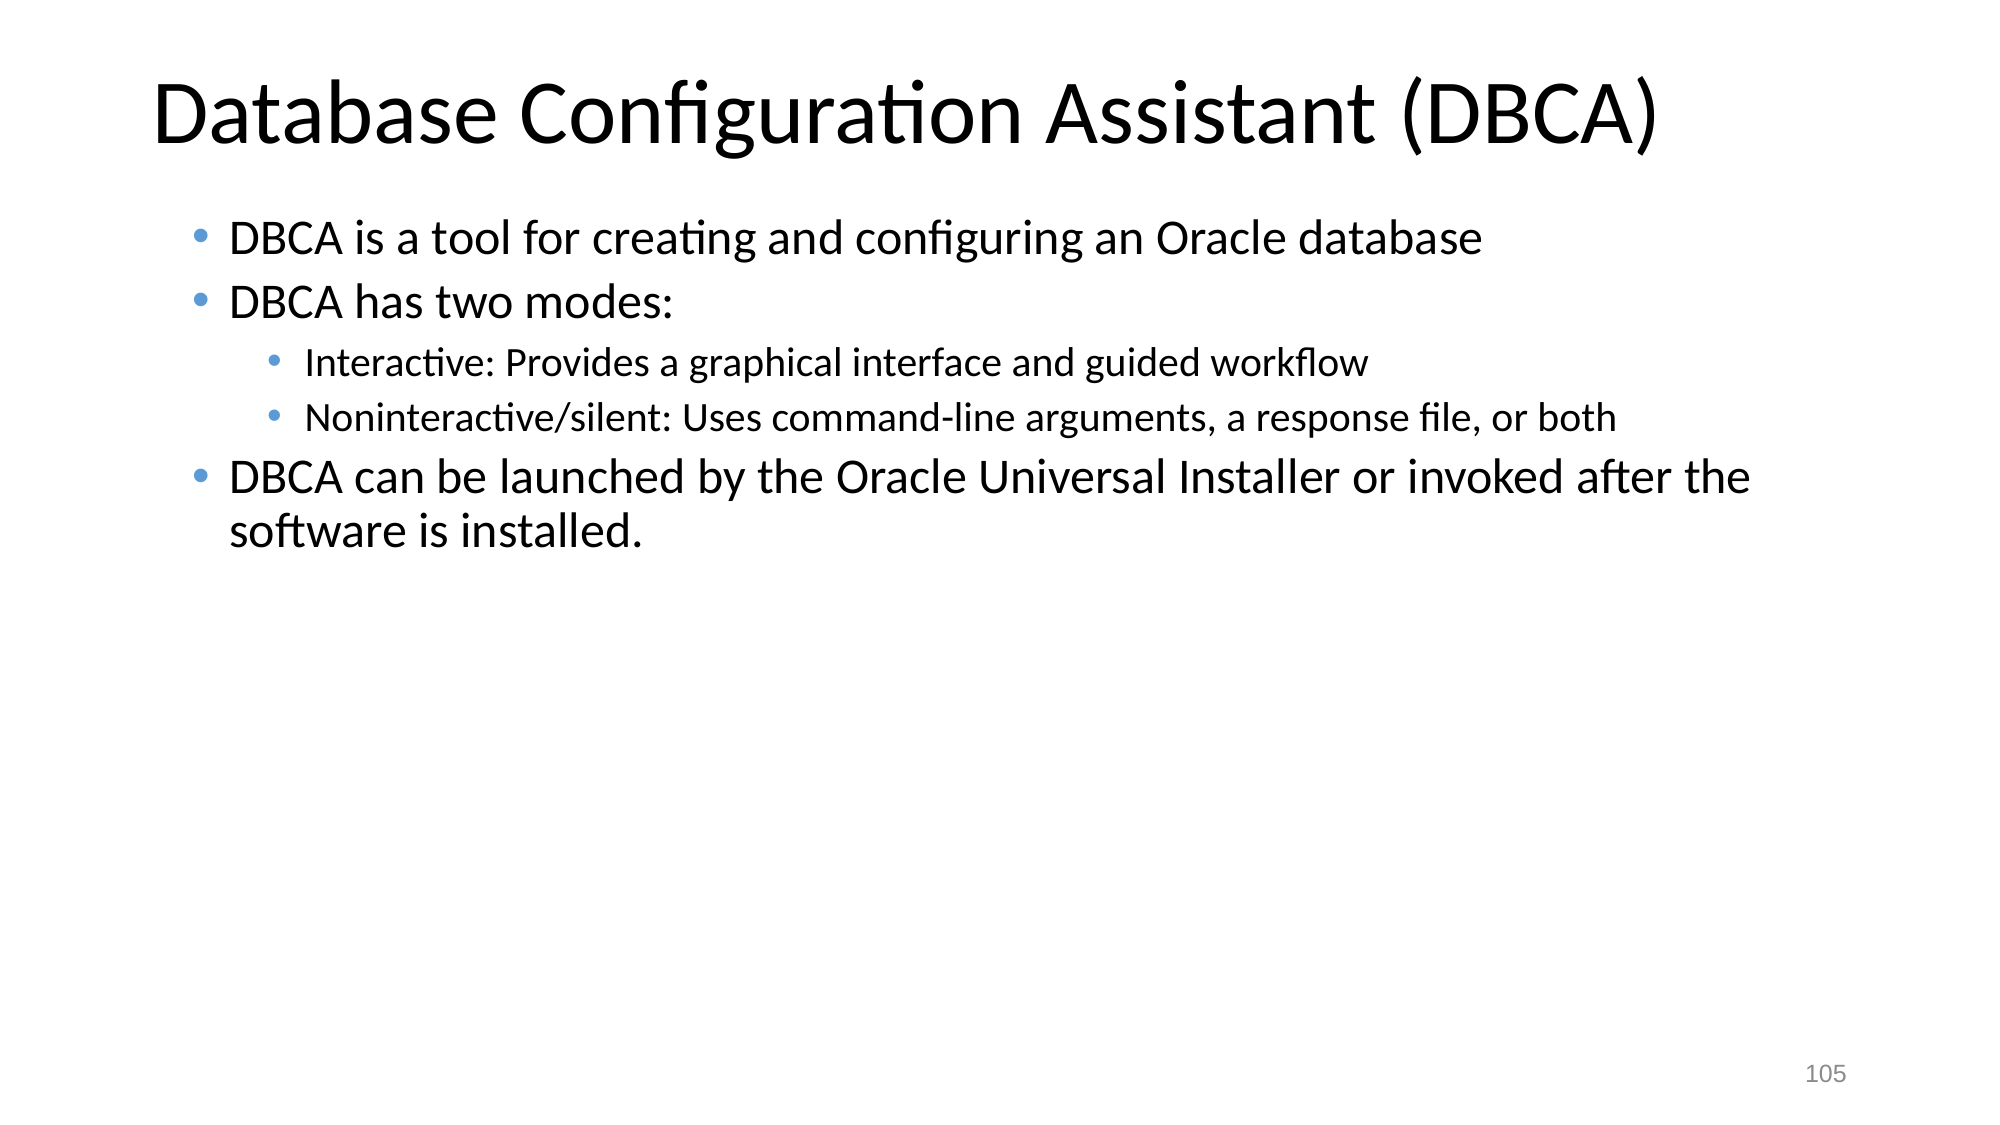

# Database Configuration Assistant (DBCA)
DBCA is a tool for creating and configuring an Oracle database
DBCA has two modes:
Interactive: Provides a graphical interface and guided workflow
Noninteractive/silent: Uses command-line arguments, a response file, or both
DBCA can be launched by the Oracle Universal Installer or invoked after the software is installed.
105